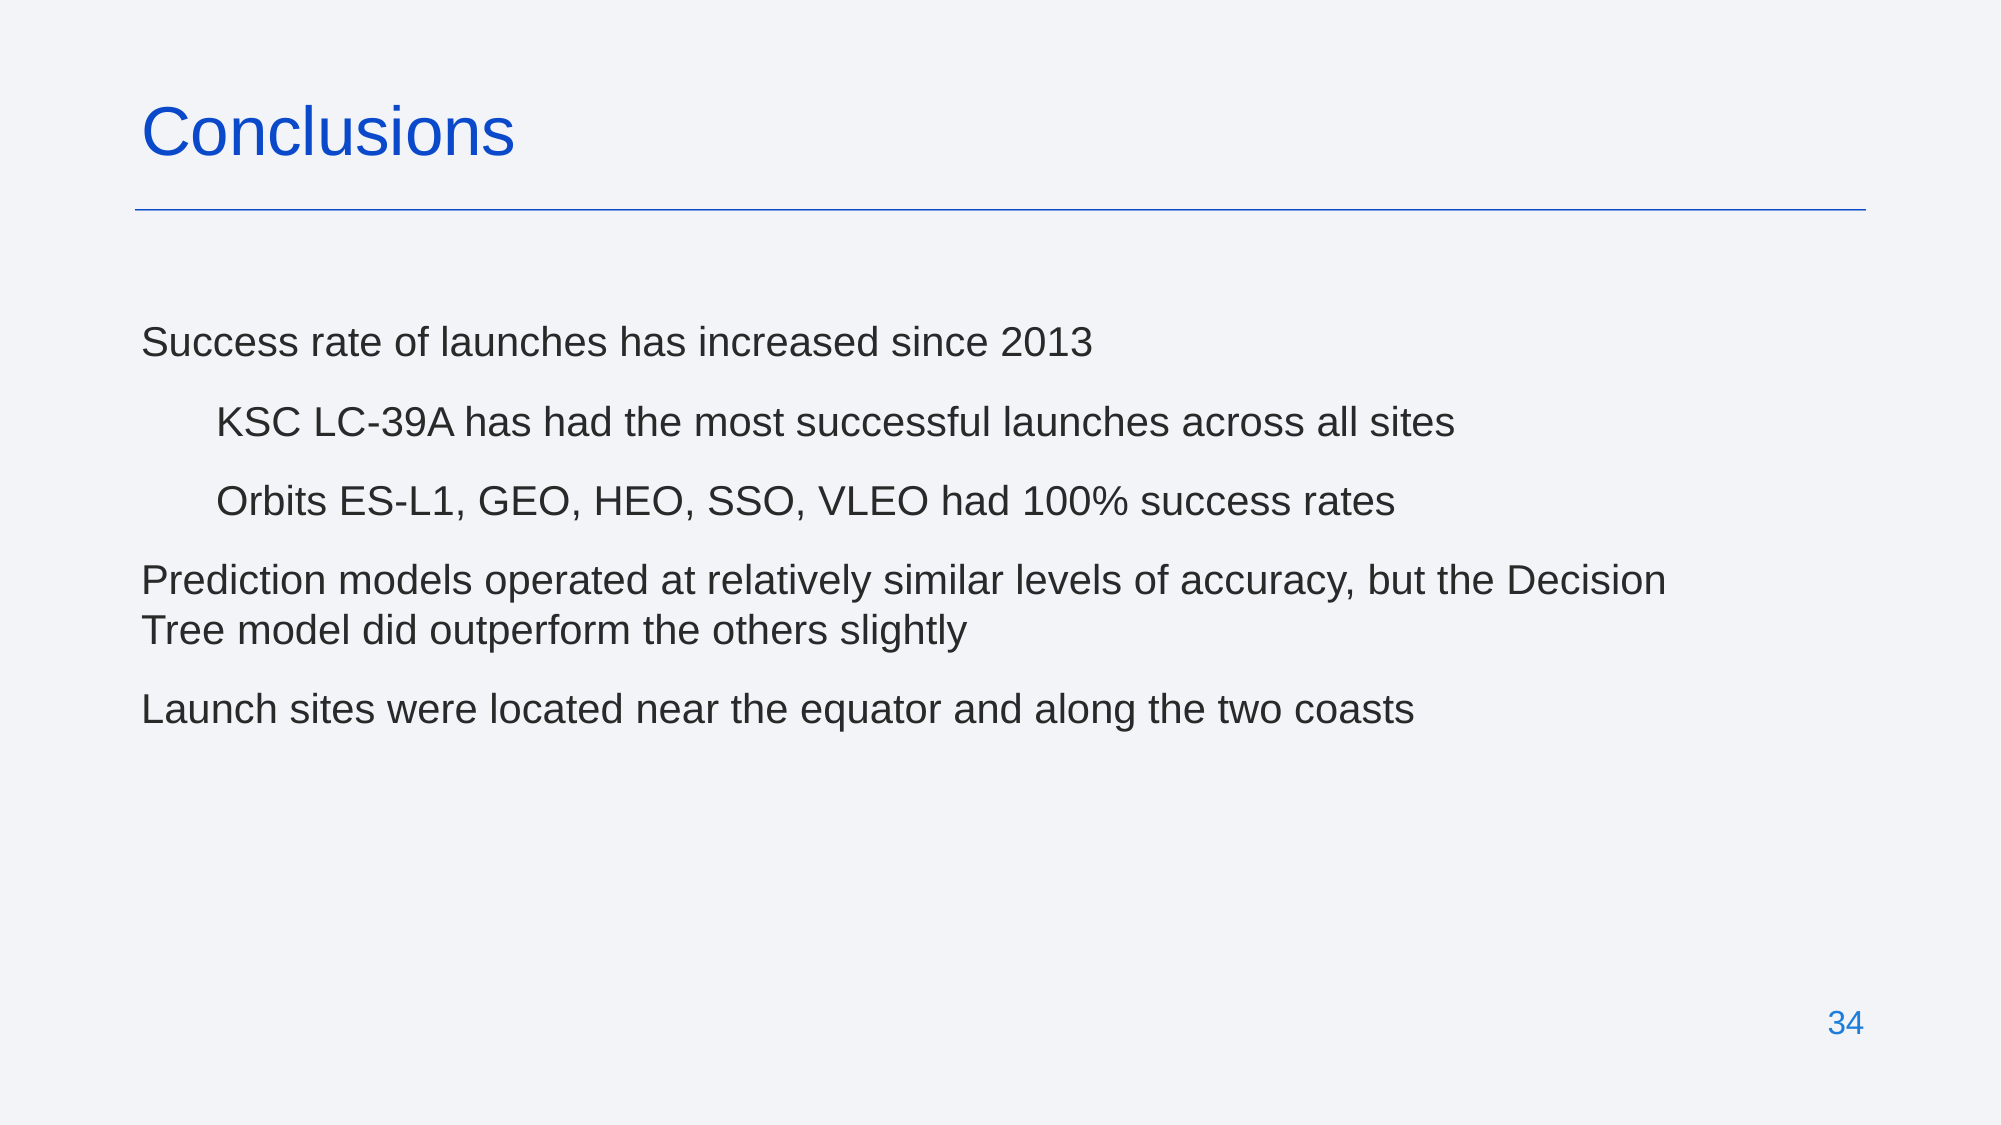

Conclusions
Success rate of launches has increased since 2013
KSC LC-39A has had the most successful launches across all sites
Orbits ES-L1, GEO, HEO, SSO, VLEO had 100% success rates
Prediction models operated at relatively similar levels of accuracy, but the Decision Tree model did outperform the others slightly
Launch sites were located near the equator and along the two coasts
34